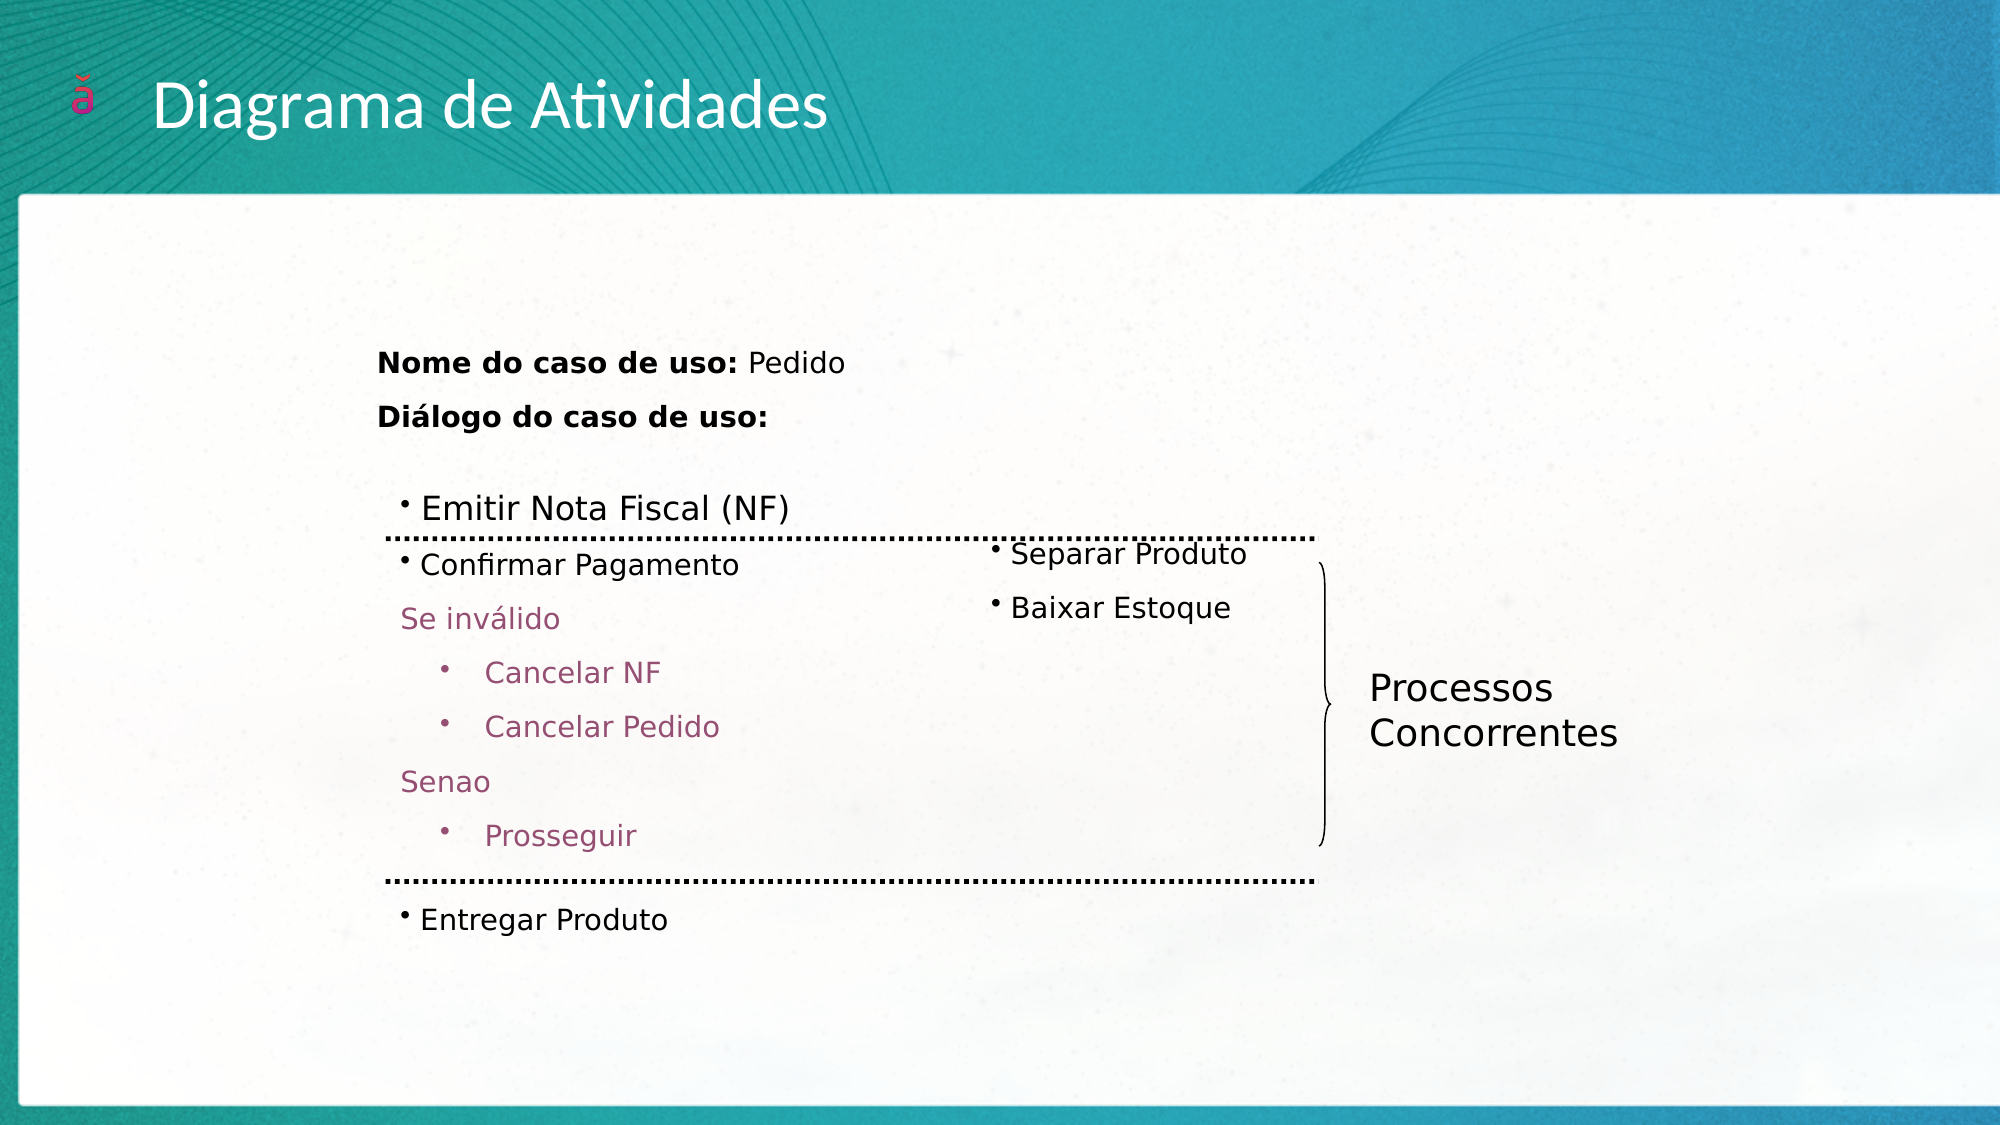

Diagrama de Atividades
Nome do caso de uso: Pedido
Diálogo do caso de uso:
 Emitir Nota Fiscal (NF)
 Confirmar Pagamento
Se inválido
 Cancelar NF
 Cancelar Pedido
Senao
 Prosseguir

 Separar Produto
 Baixar Estoque

Processos
Concorrentes

 Entregar Produto